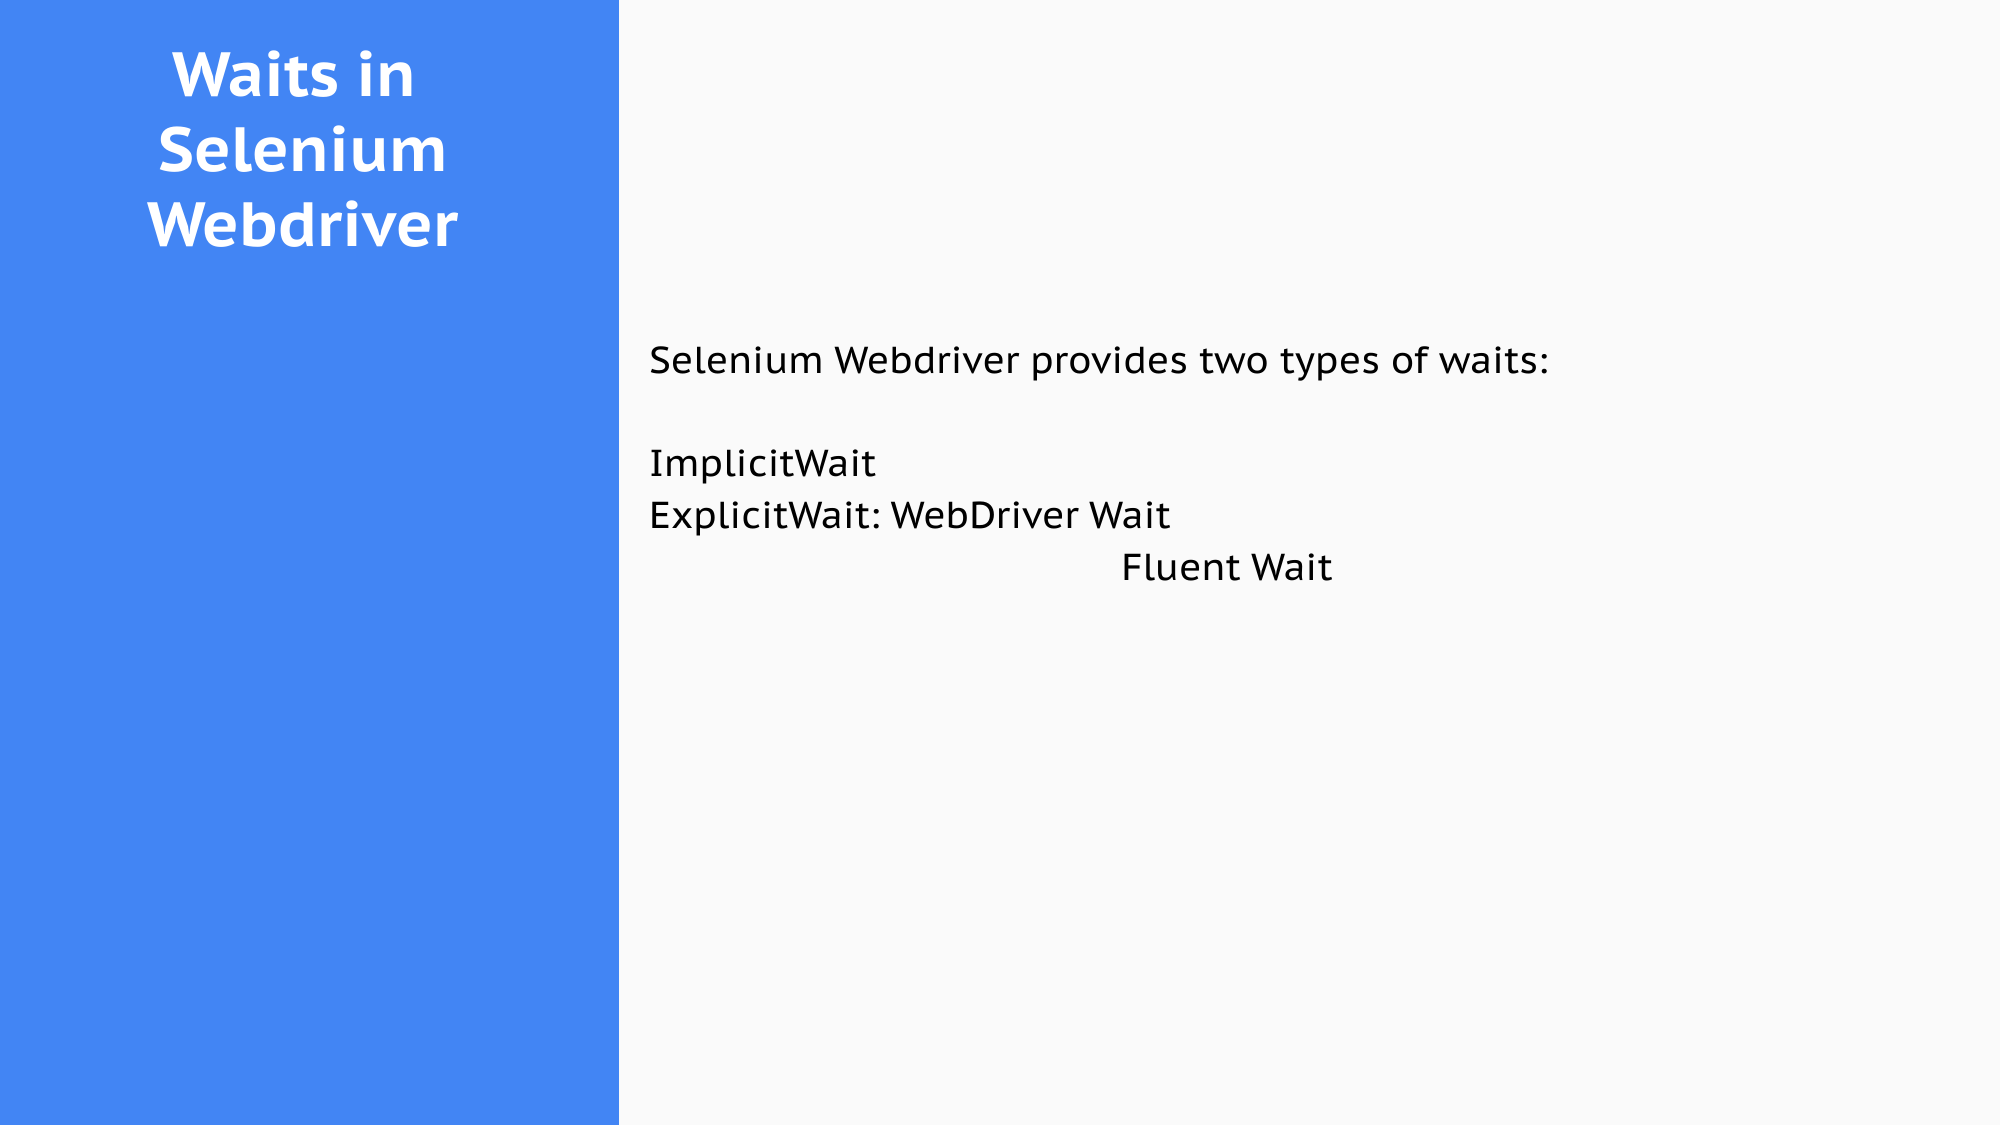

# Waits in  Selenium Webdriver
Selenium Webdriver provides two types of waits:

ImplicitWait
ExplicitWait: WebDriver Wait
			  Fluent Wait